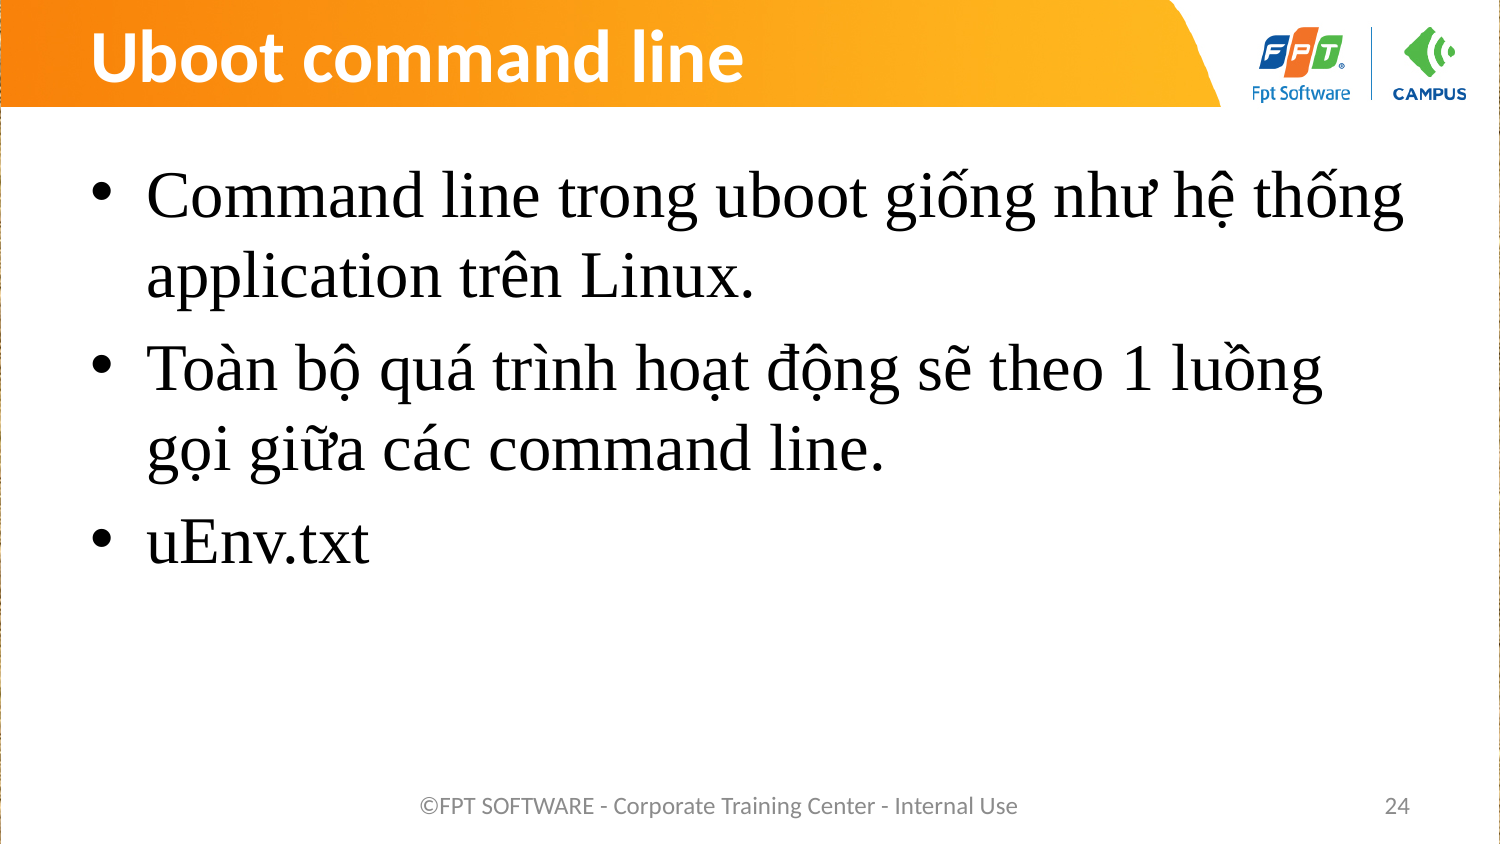

# Uboot command line
Command line trong uboot giống như hệ thống application trên Linux.
Toàn bộ quá trình hoạt động sẽ theo 1 luồng gọi giữa các command line.
uEnv.txt
©FPT SOFTWARE - Corporate Training Center - Internal Use
24